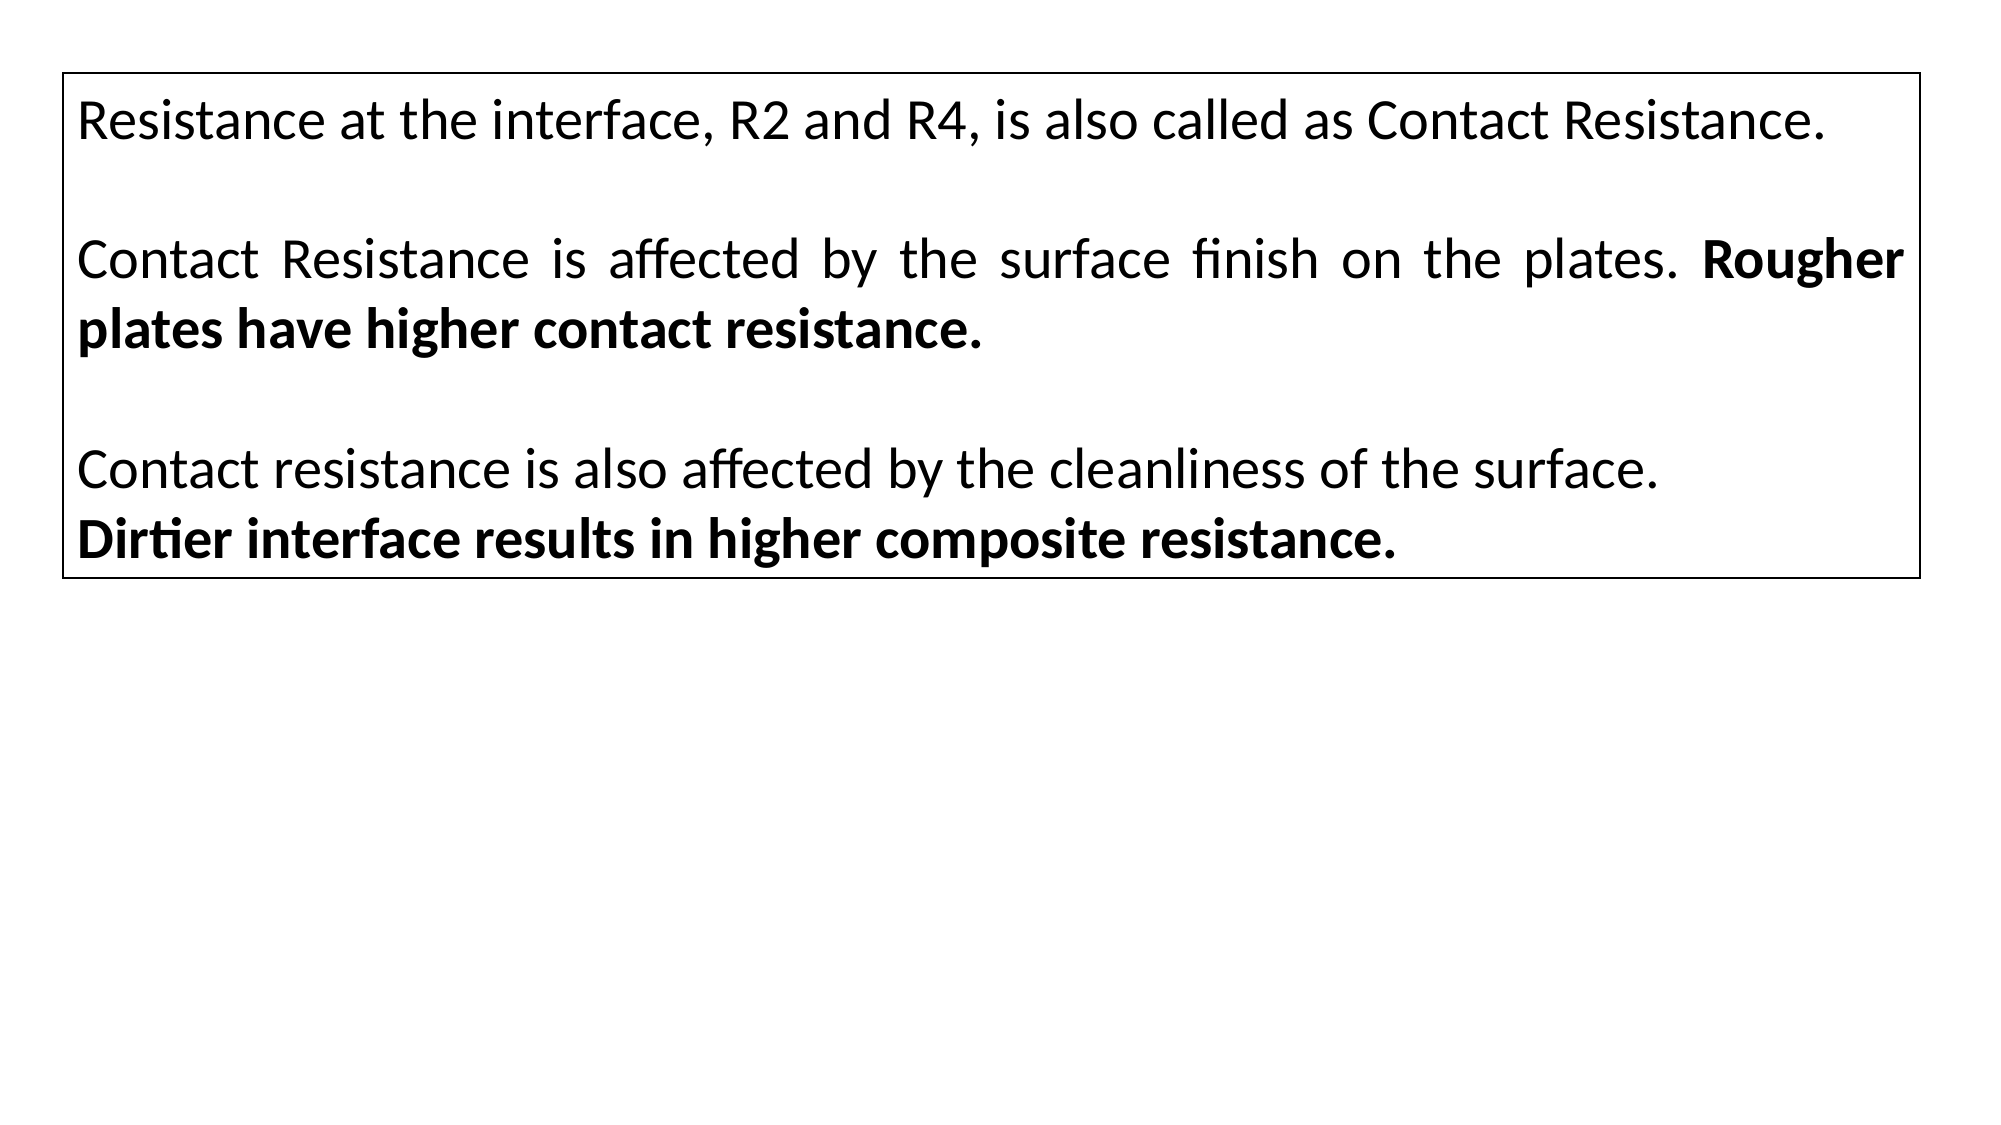

Resistance at the interface, R2 and R4, is also called as Contact Resistance.

Contact Resistance is affected by the surface finish on the plates. Rougher plates have higher contact resistance.

Contact resistance is also affected by the cleanliness of the surface.
Dirtier interface results in higher composite resistance.